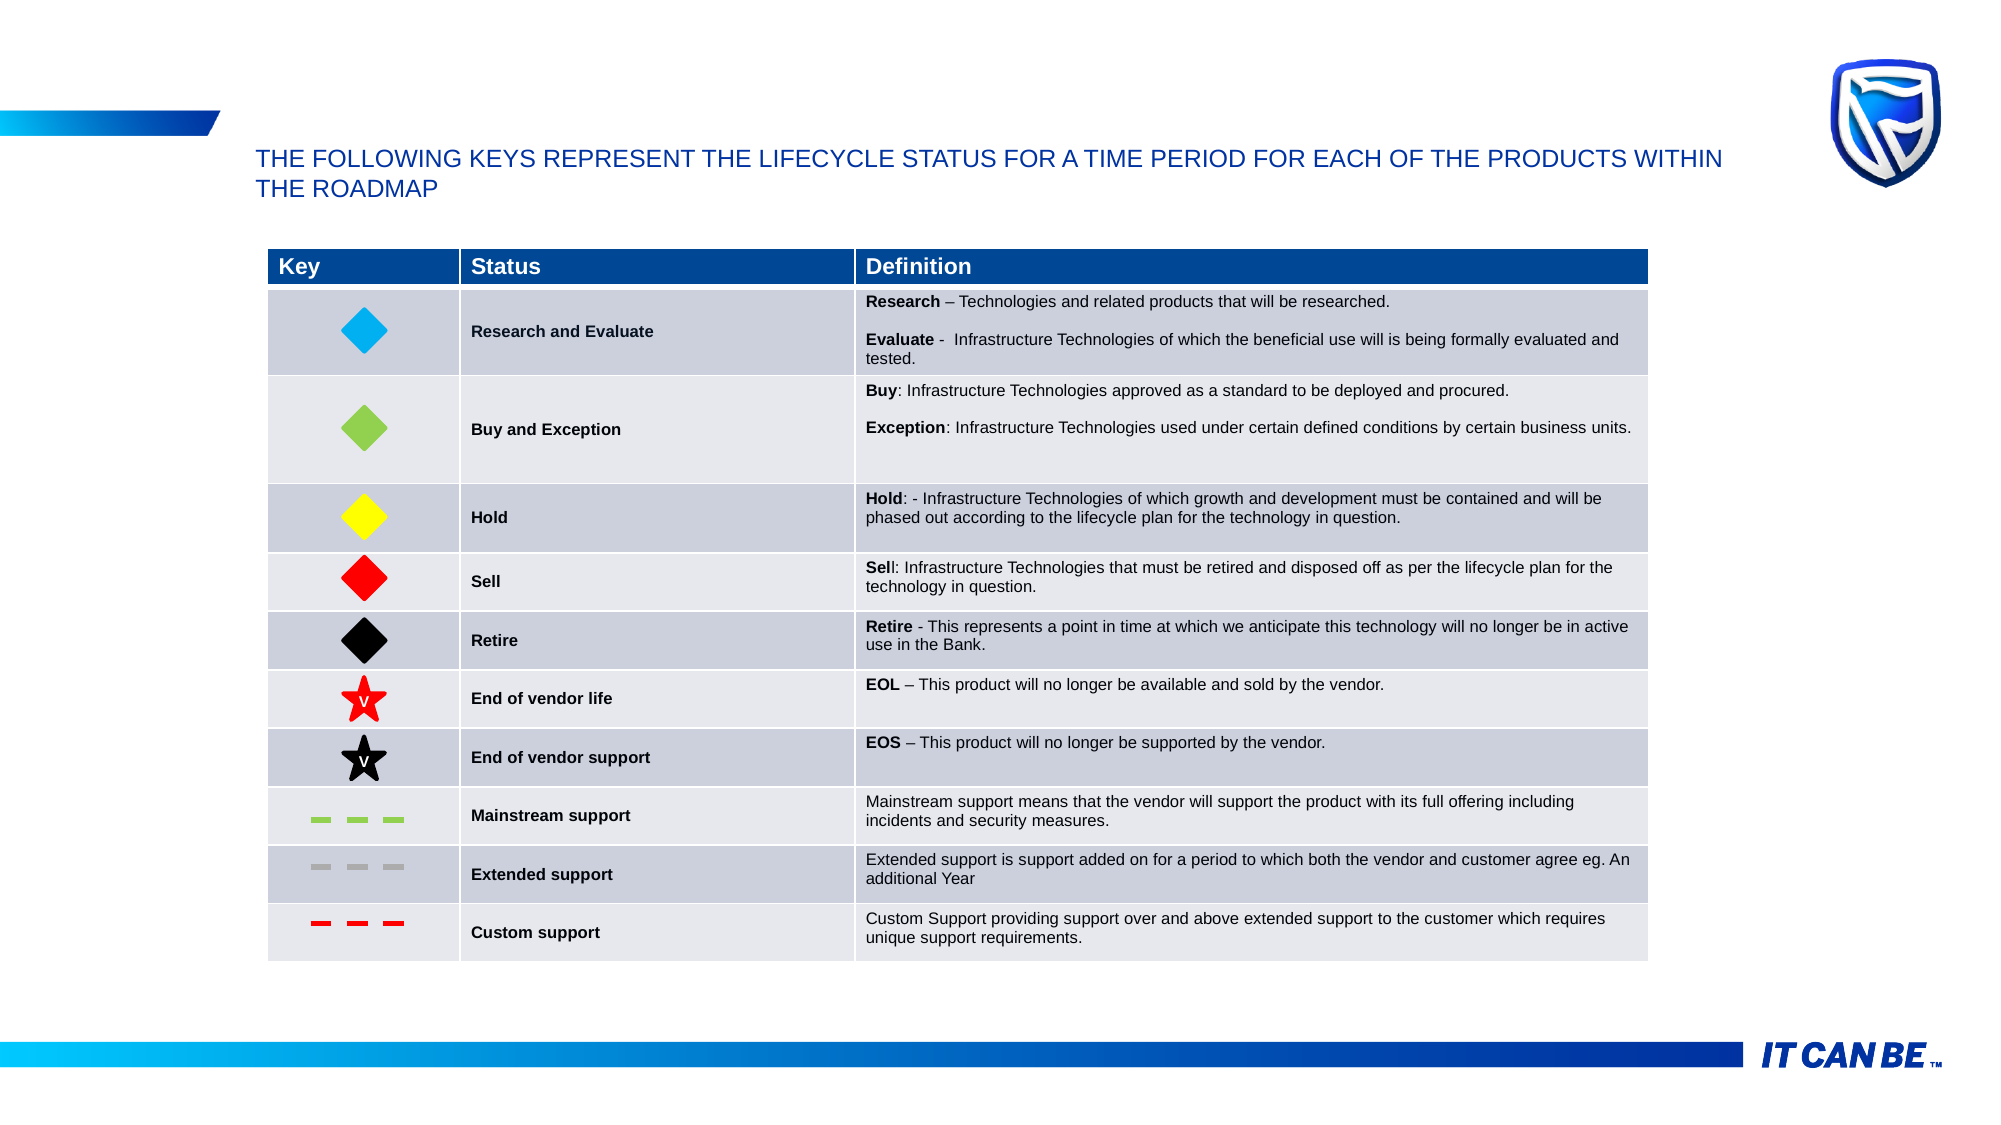

The following keys represent the Lifecycle status for a time period for each of the products within the Roadmap
| Key | Status | Definition |
| --- | --- | --- |
|  | Research and Evaluate | Research – Technologies and related products that will be researched. Evaluate - Infrastructure Technologies of which the beneficial use will is being formally evaluated and tested. |
|  | Buy and Exception | Buy: Infrastructure Technologies approved as a standard to be deployed and procured. Exception: Infrastructure Technologies used under certain defined conditions by certain business units. |
|  | Hold | Hold: - Infrastructure Technologies of which growth and development must be contained and will be phased out according to the lifecycle plan for the technology in question. |
|  | Sell | Sell: Infrastructure Technologies that must be retired and disposed off as per the lifecycle plan for the technology in question. |
|  | Retire | Retire - This represents a point in time at which we anticipate this technology will no longer be in active use in the Bank. |
|  | End of vendor life | EOL – This product will no longer be available and sold by the vendor. |
|  | End of vendor support | EOS – This product will no longer be supported by the vendor. |
|  | Mainstream support | Mainstream support means that the vendor will support the product with its full offering including incidents and security measures. |
|  | Extended support | Extended support is support added on for a period to which both the vendor and customer agree eg. An additional Year |
|  | Custom support | Custom Support providing support over and above extended support to the customer which requires unique support requirements. |

V
V